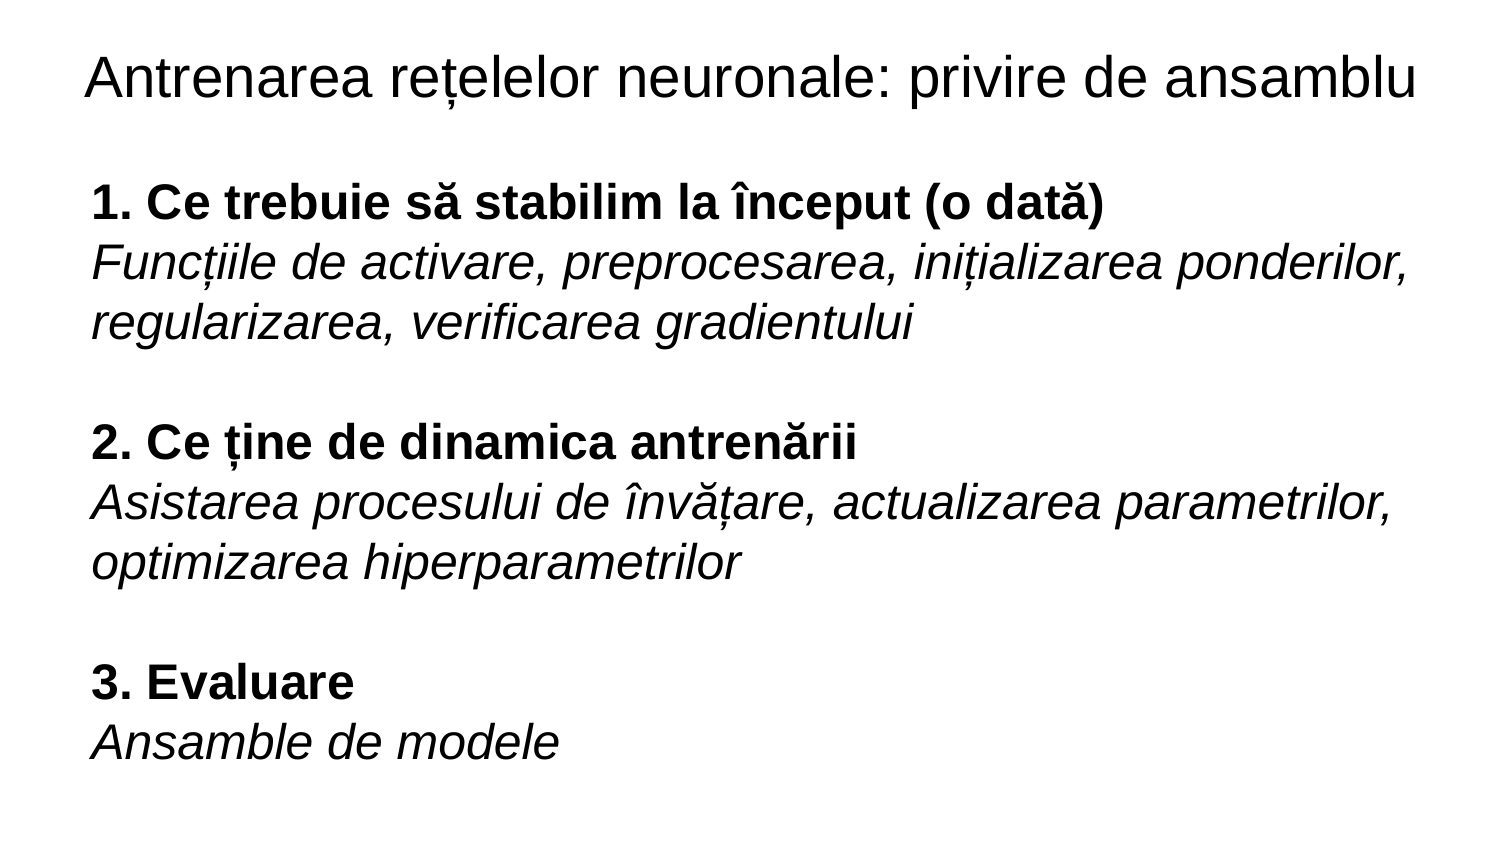

Antrenarea rețelelor neuronale: privire de ansamblu

1. Ce trebuie să stabilim la început (o dată)
Funcțiile de activare, preprocesarea, inițializarea ponderilor, regularizarea, verificarea gradientului

2. Ce ține de dinamica antrenării
Asistarea procesului de învățare, actualizarea parametrilor, optimizarea hiperparametrilor

3. Evaluare
Ansamble de modele